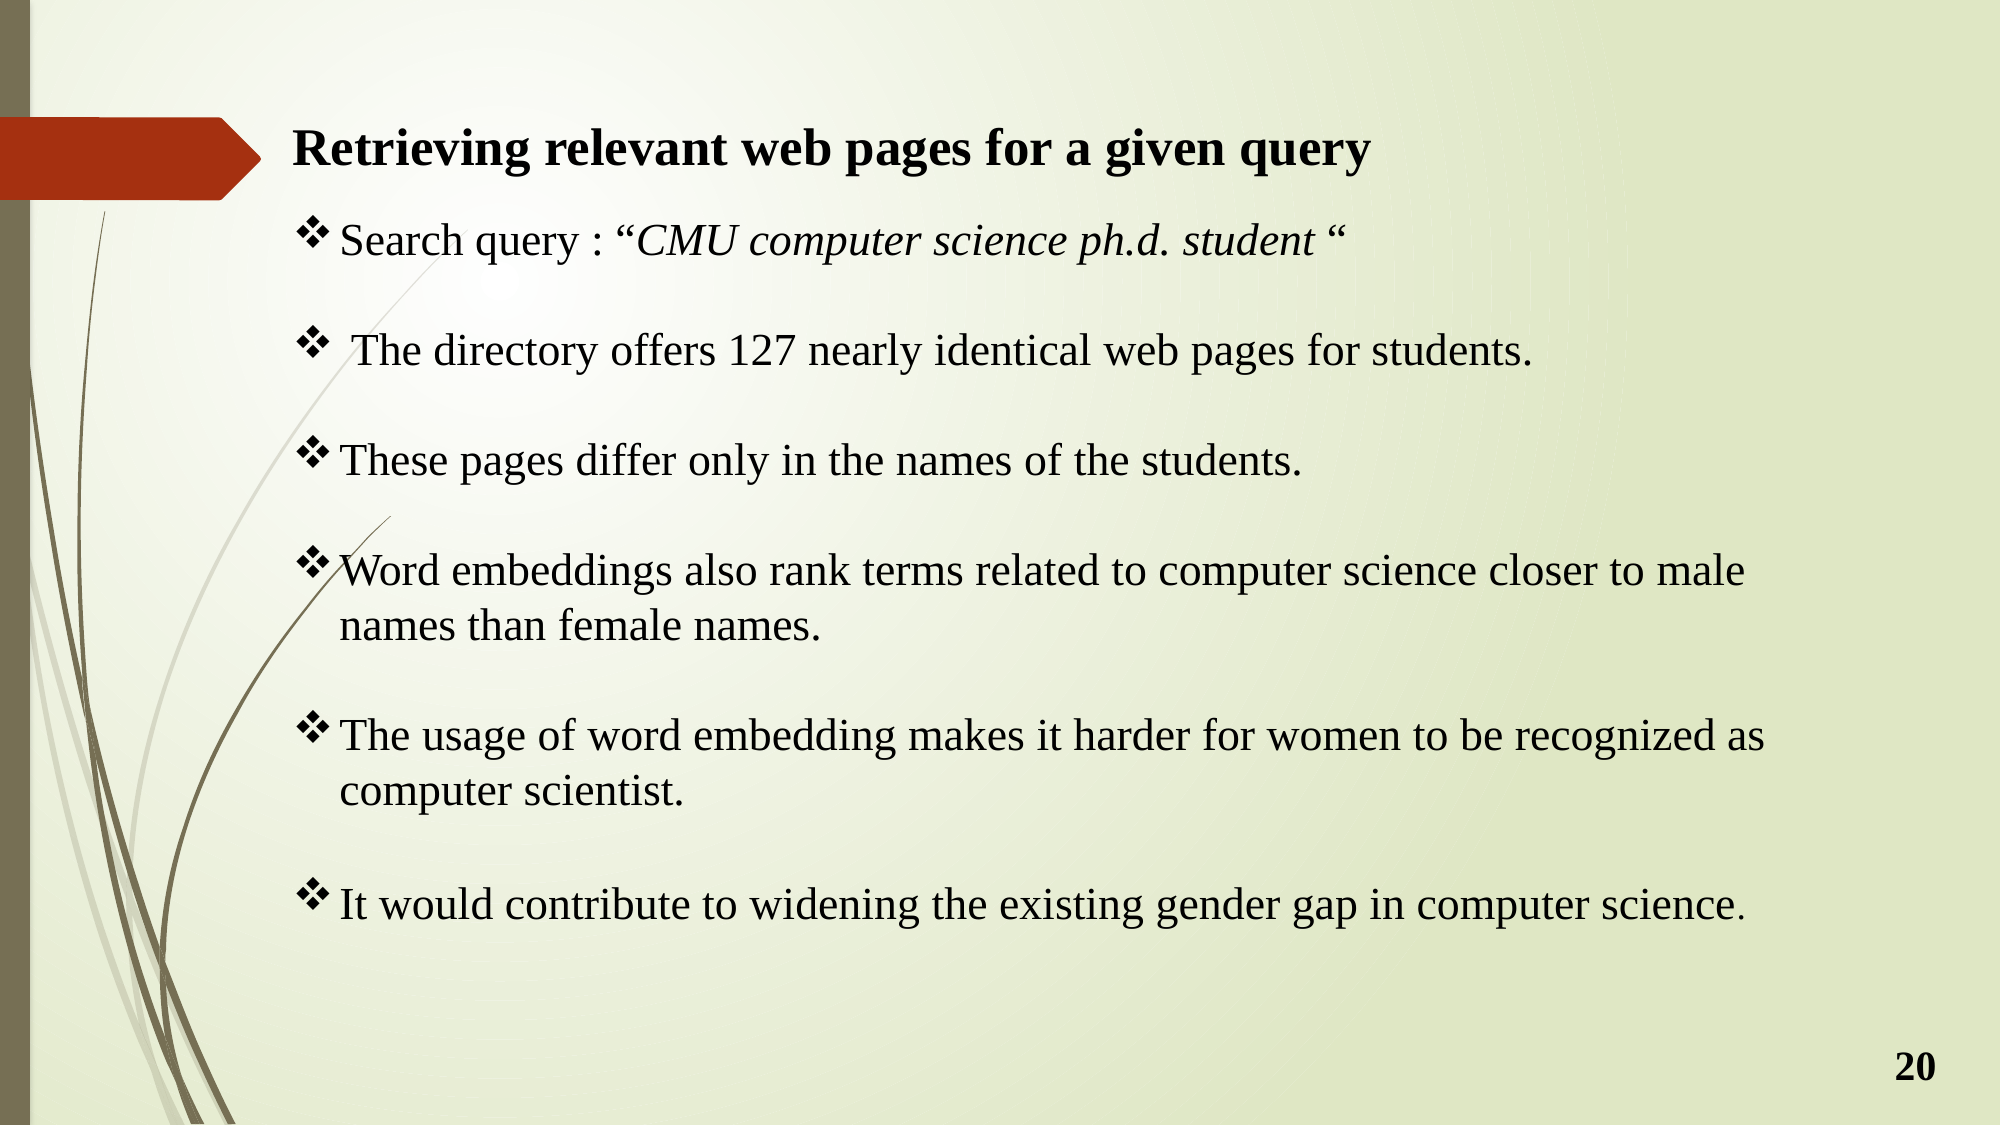

# Retrieving relevant web pages for a given query
Search query : “CMU computer science ph.d. student “

 The directory offers 127 nearly identical web pages for students.

These pages differ only in the names of the students.

Word embeddings also rank terms related to computer science closer to male names than female names.

The usage of word embedding makes it harder for women to be recognized as computer scientist.

It would contribute to widening the existing gender gap in computer science.

20